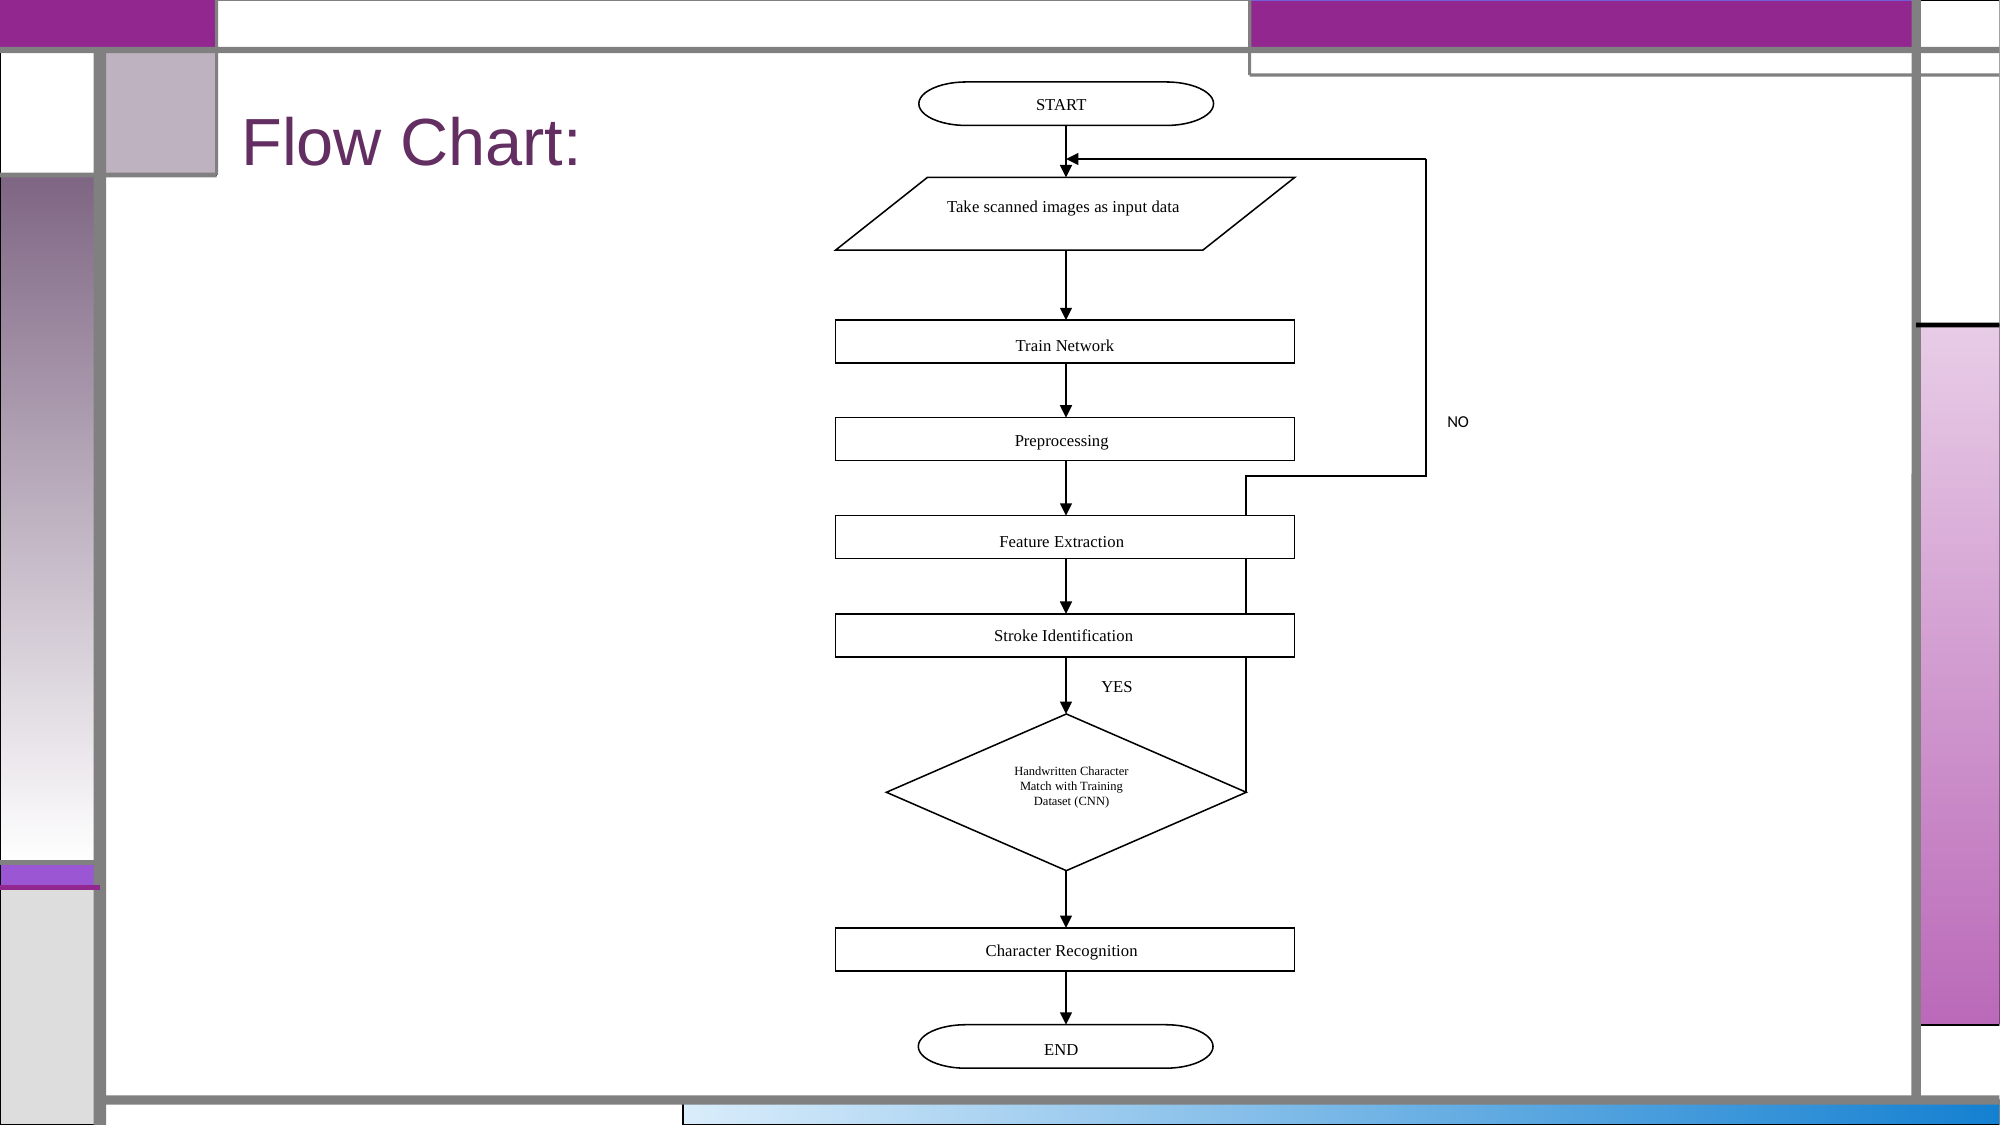

# Flow Chart:

START
Take scanned images as input data
Train Network
NO
Preprocessing
Feature Extraction
Stroke Identification
YES
Handwritten Character Match with Training Dataset (CNN)
Character Recognition
END